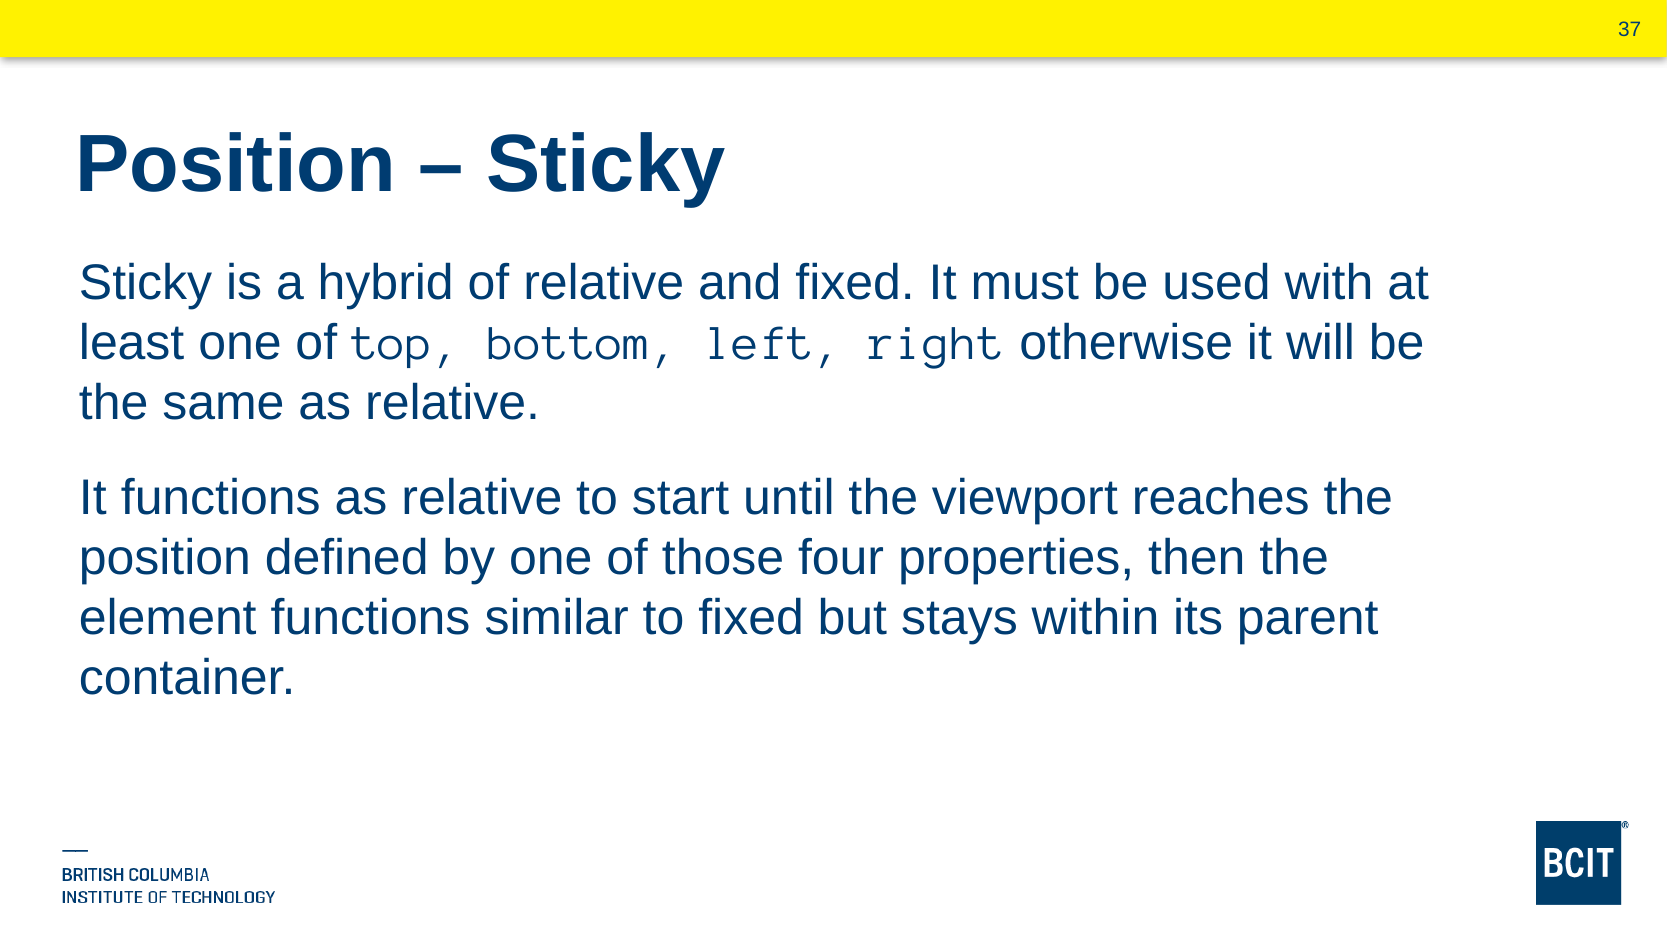

# Position – Sticky
Sticky is a hybrid of relative and fixed. It must be used with at least one of top, bottom, left, right otherwise it will be the same as relative.
It functions as relative to start until the viewport reaches the position defined by one of those four properties, then the element functions similar to fixed but stays within its parent container.